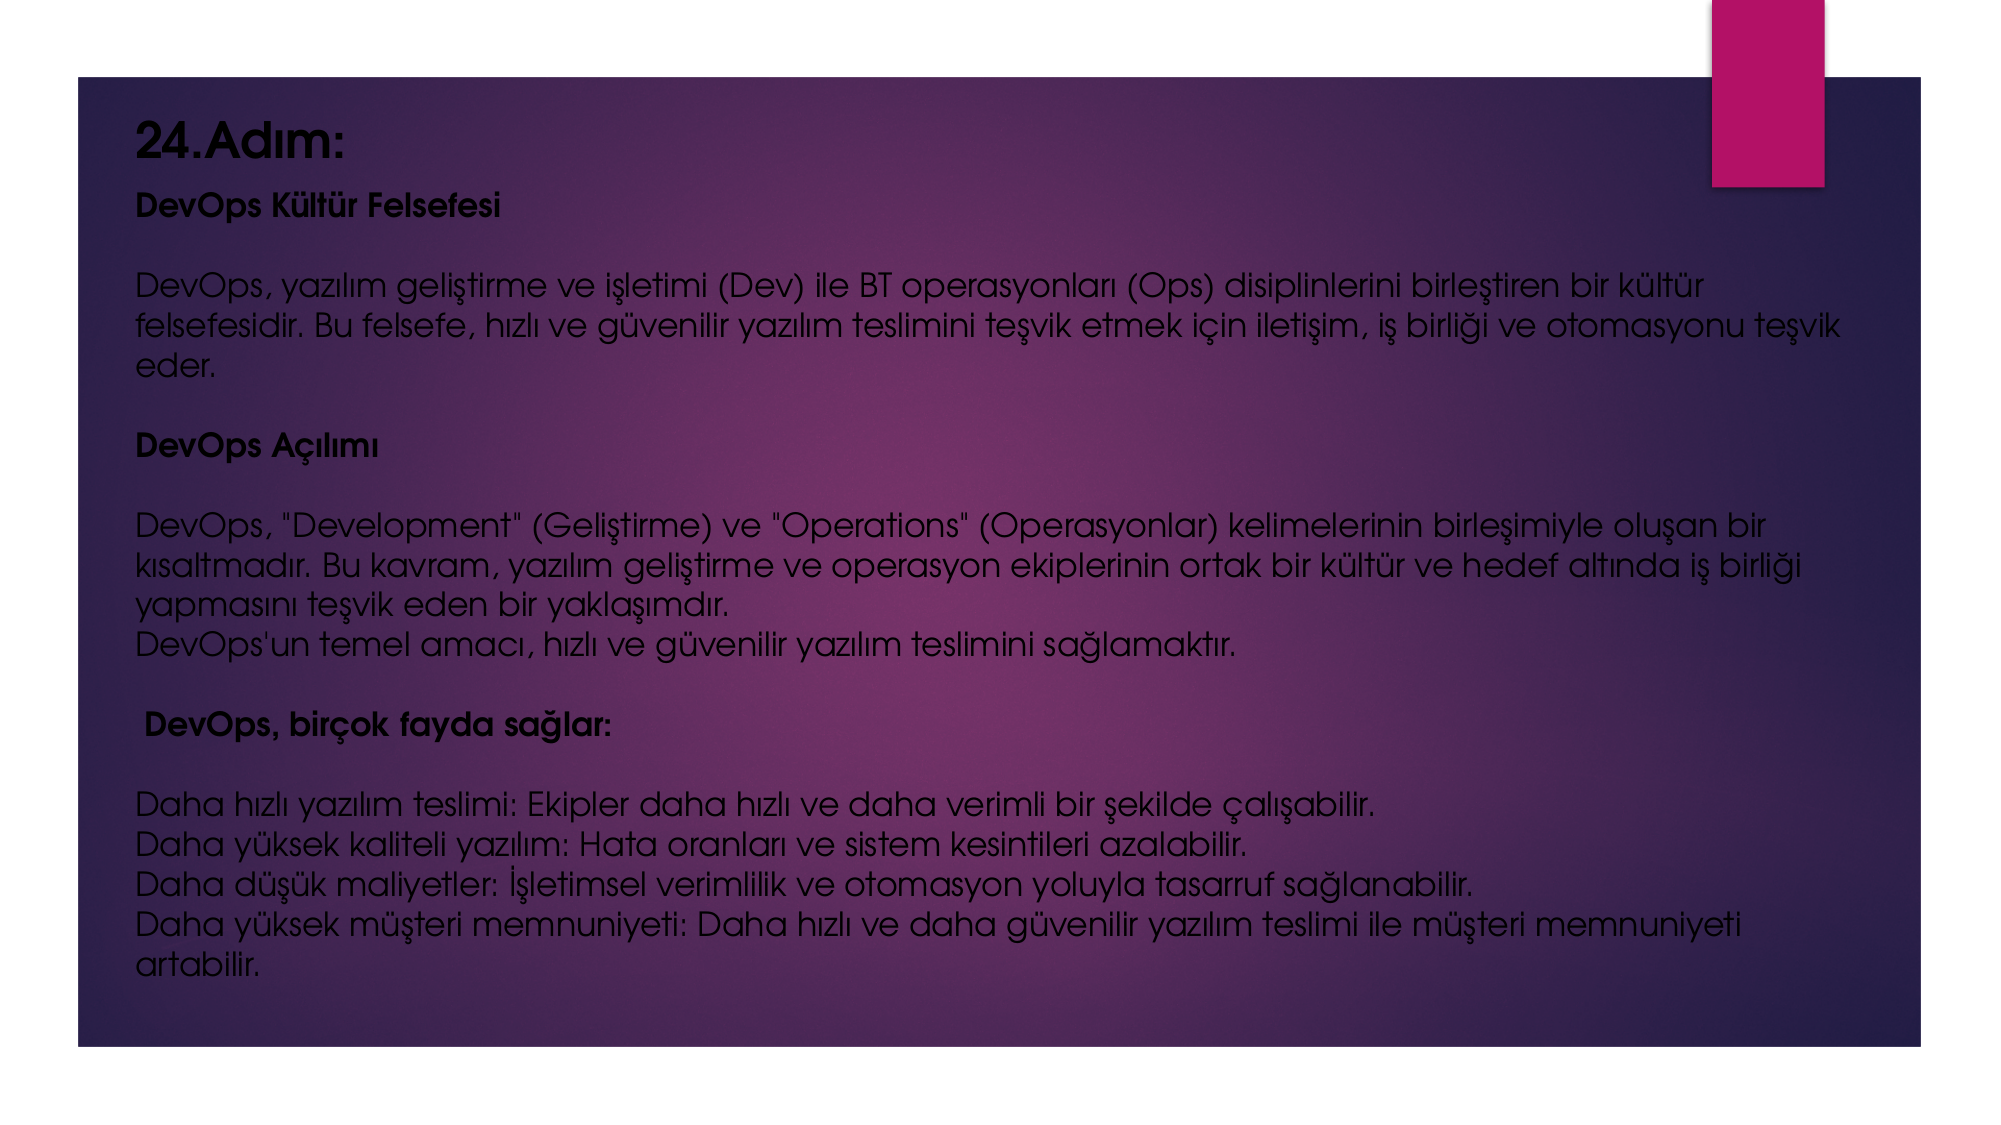

24.Adım:
DevOps Kültür Felsefesi

DevOps, yazılım geliştirme ve işletimi (Dev) ile BT operasyonları (Ops) disiplinlerini birleştiren bir kültür felsefesidir. Bu felsefe, hızlı ve güvenilir yazılım teslimini teşvik etmek için iletişim, iş birliği ve otomasyonu teşvik eder.

DevOps Açılımı

DevOps, "Development" (Geliştirme) ve "Operations" (Operasyonlar) kelimelerinin birleşimiyle oluşan bir kısaltmadır. Bu kavram, yazılım geliştirme ve operasyon ekiplerinin ortak bir kültür ve hedef altında iş birliği yapmasını teşvik eden bir yaklaşımdır.
DevOps'un temel amacı, hızlı ve güvenilir yazılım teslimini sağlamaktır.

 DevOps, birçok fayda sağlar:

Daha hızlı yazılım teslimi: Ekipler daha hızlı ve daha verimli bir şekilde çalışabilir.
Daha yüksek kaliteli yazılım: Hata oranları ve sistem kesintileri azalabilir.
Daha düşük maliyetler: İşletimsel verimlilik ve otomasyon yoluyla tasarruf sağlanabilir.
Daha yüksek müşteri memnuniyeti: Daha hızlı ve daha güvenilir yazılım teslimi ile müşteri memnuniyeti artabilir.